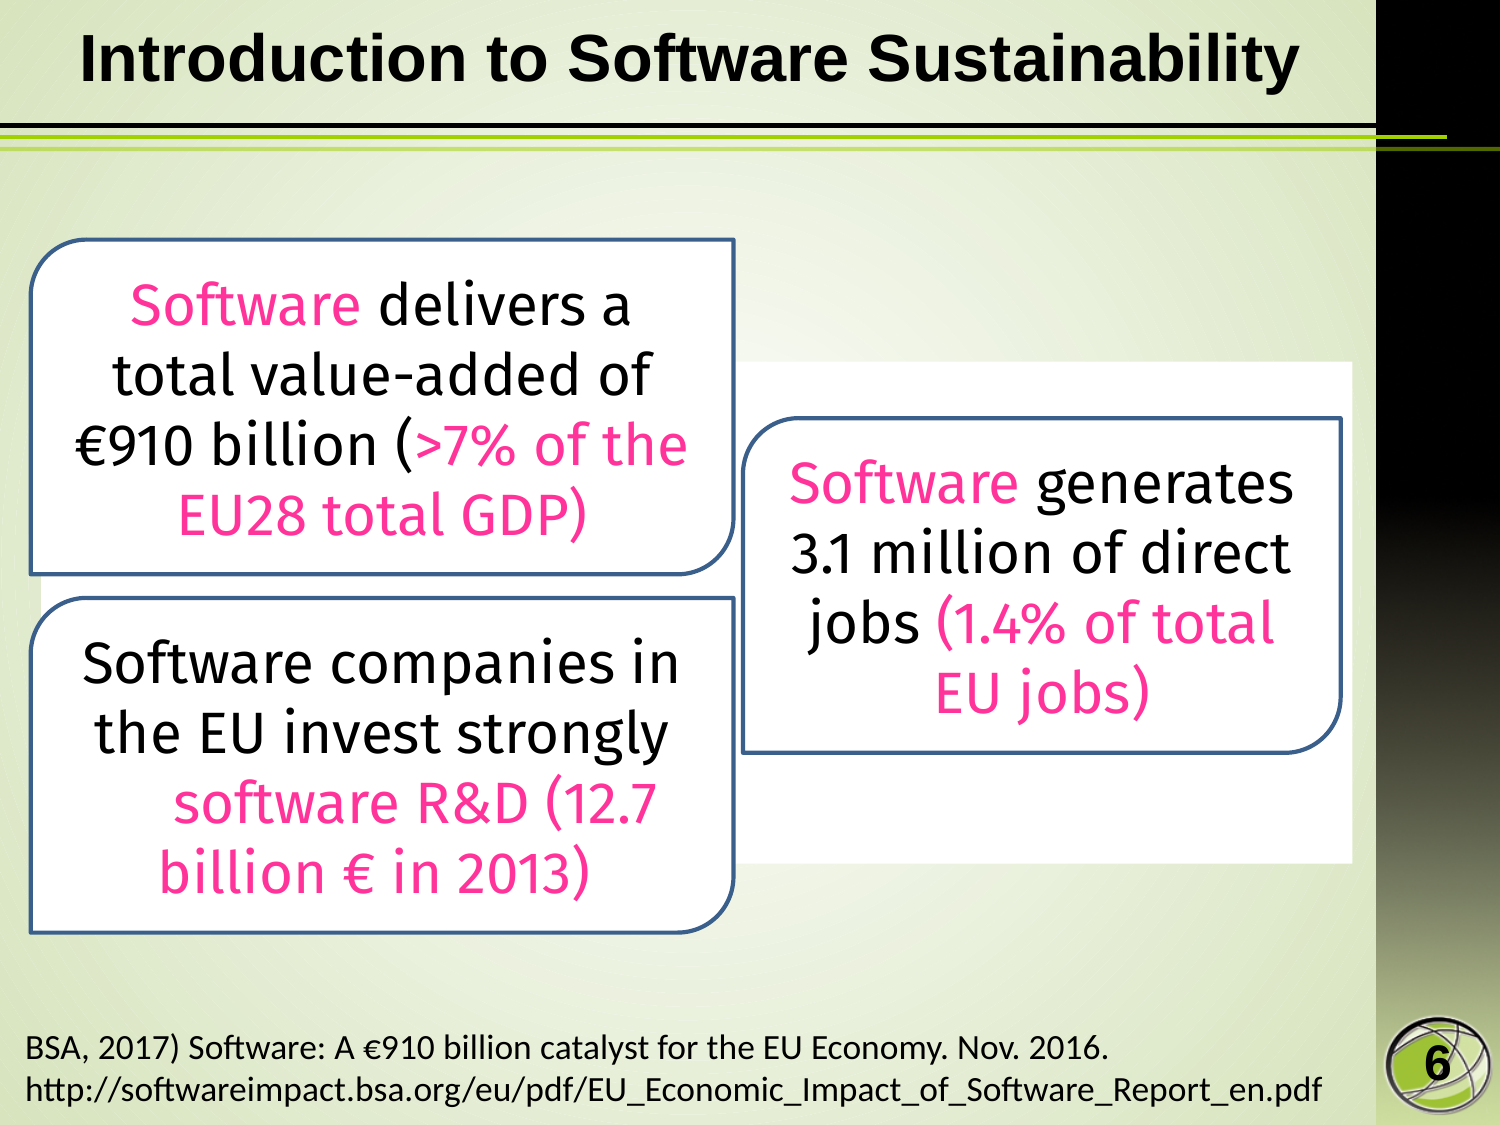

# Introduction to Software Sustainability
Software delivers a total value-added of €910 billion (>7% of the EU28 total GDP)

Software generates 3.1 million of direct jobs (1.4% of total EU jobs)
Software companies are one kind of organization that develop software for others by following engineering practices.

Software companies in the EU invest strongly in software R&D (12.7 billion € in 2013)
BSA, 2017) Software: A €910 billion catalyst for the EU Economy. Nov. 2016. http://softwareimpact.bsa.org/eu/pdf/EU_Economic_Impact_of_Software_Report_en.pdf
6